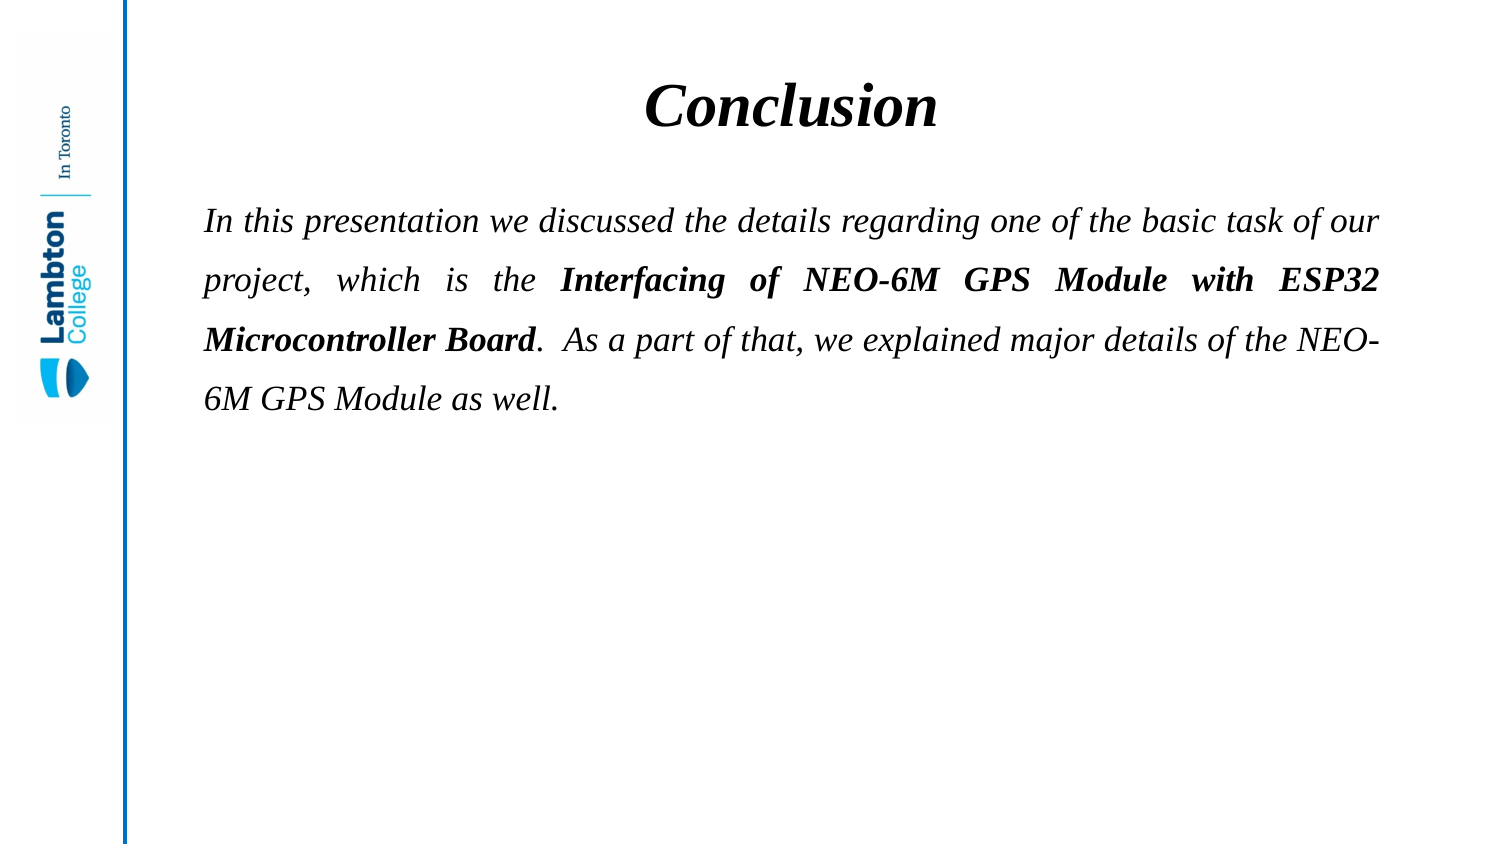

# Conclusion
In this presentation we discussed the details regarding one of the basic task of our project, which is the Interfacing of NEO-6M GPS Module with ESP32 Microcontroller Board.  As a part of that, we explained major details of the NEO-6M GPS Module as well.